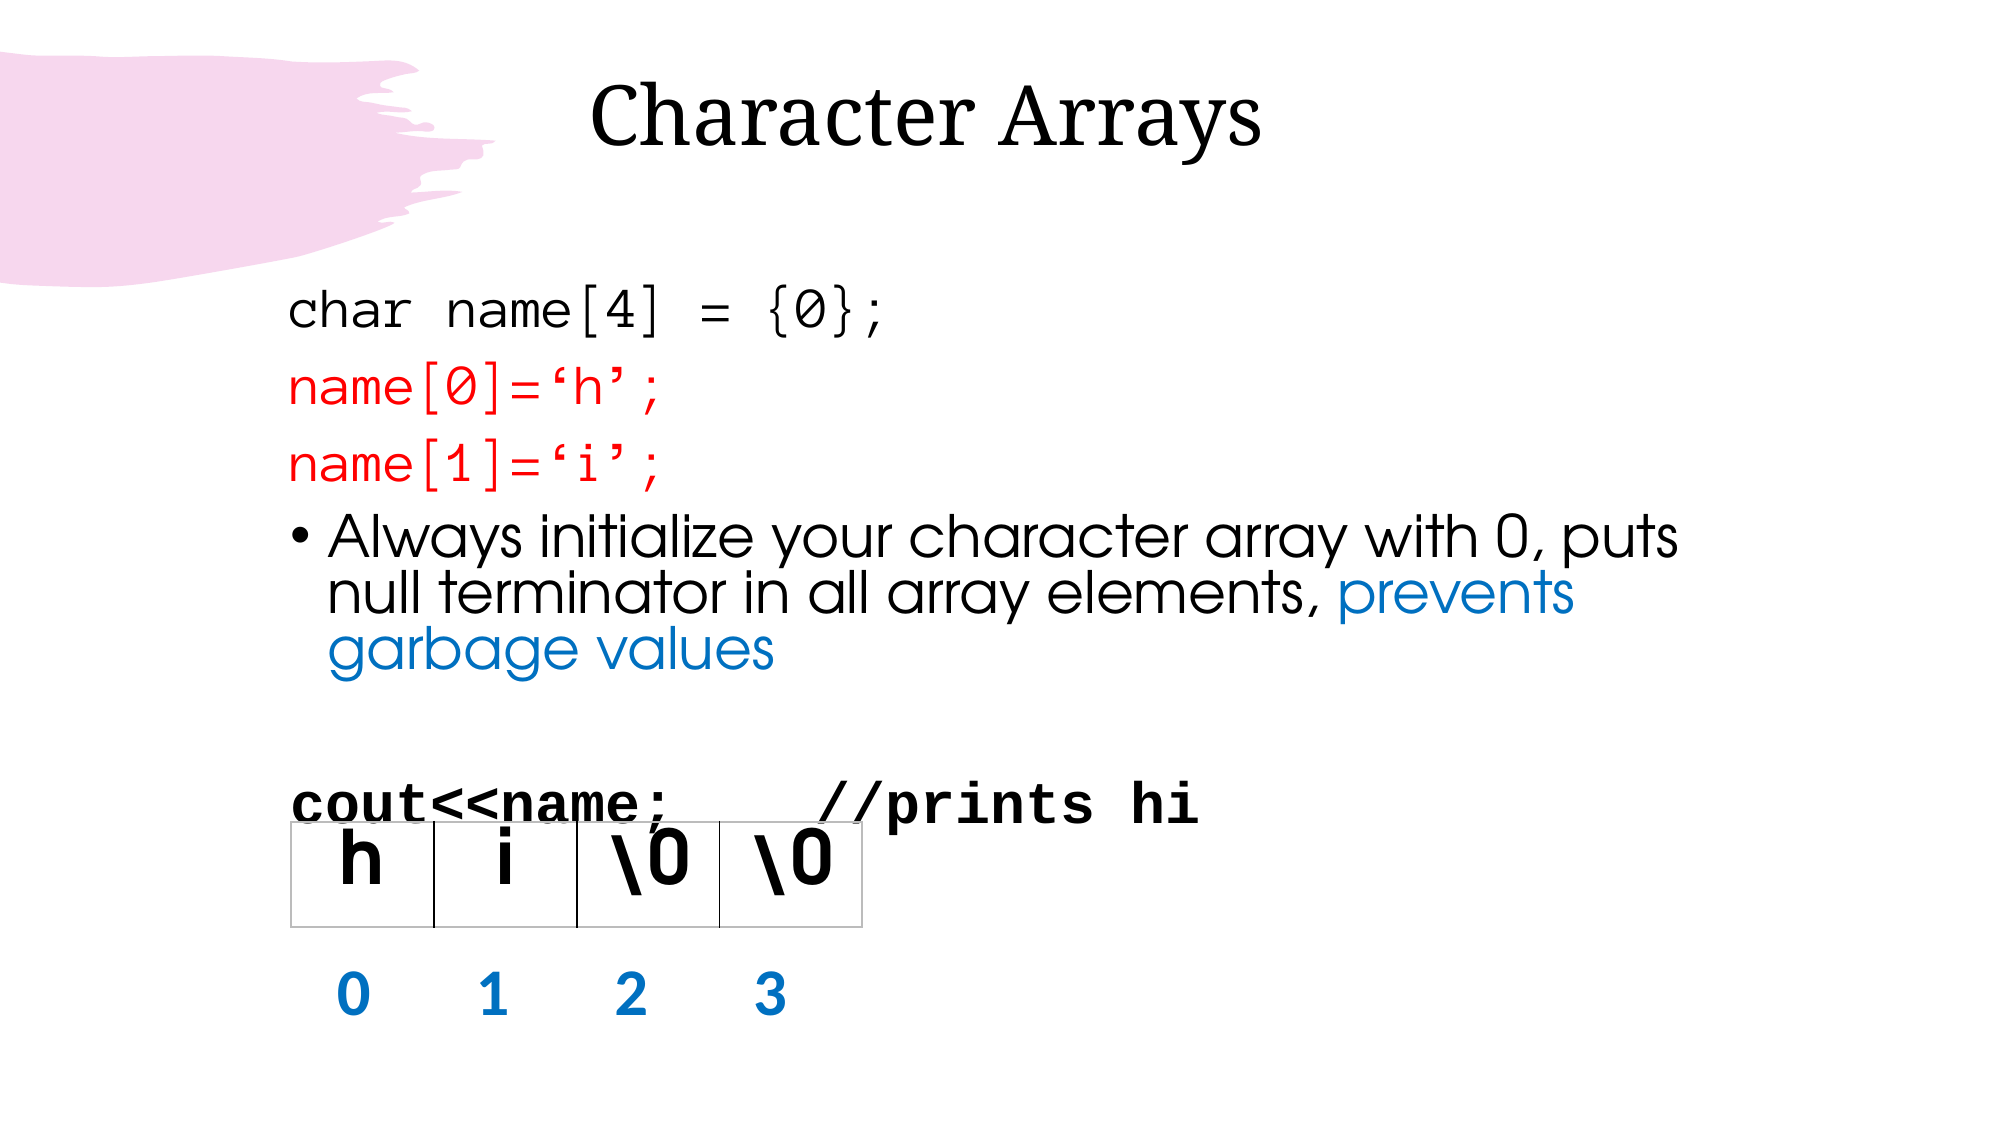

# Character Arrays
char name[4] = {0};
name[0]=‘h’;
name[1]=‘i’;
Always initialize your character array with 0, puts null terminator in all array elements, prevents garbage values

cout<<name;    //prints hi
| h | i | \0 | \0 |
| --- | --- | --- | --- |
  0       1       2       3